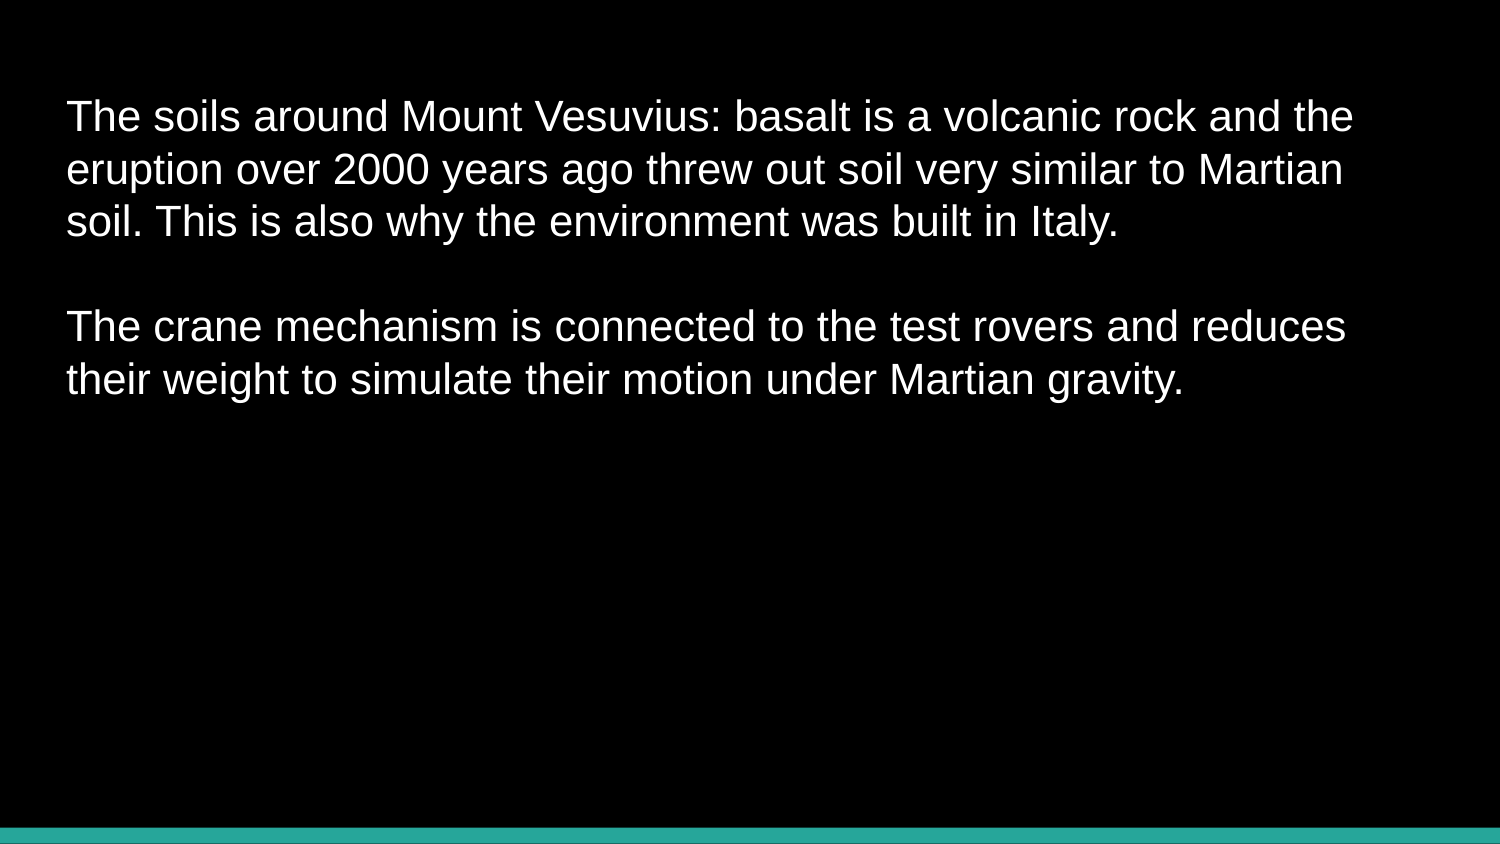

# The soils around Mount Vesuvius: basalt is a volcanic rock and the eruption over 2000 years ago threw out soil very similar to Martian soil. This is also why the environment was built in Italy. The crane mechanism is connected to the test rovers and reduces their weight to simulate their motion under Martian gravity.